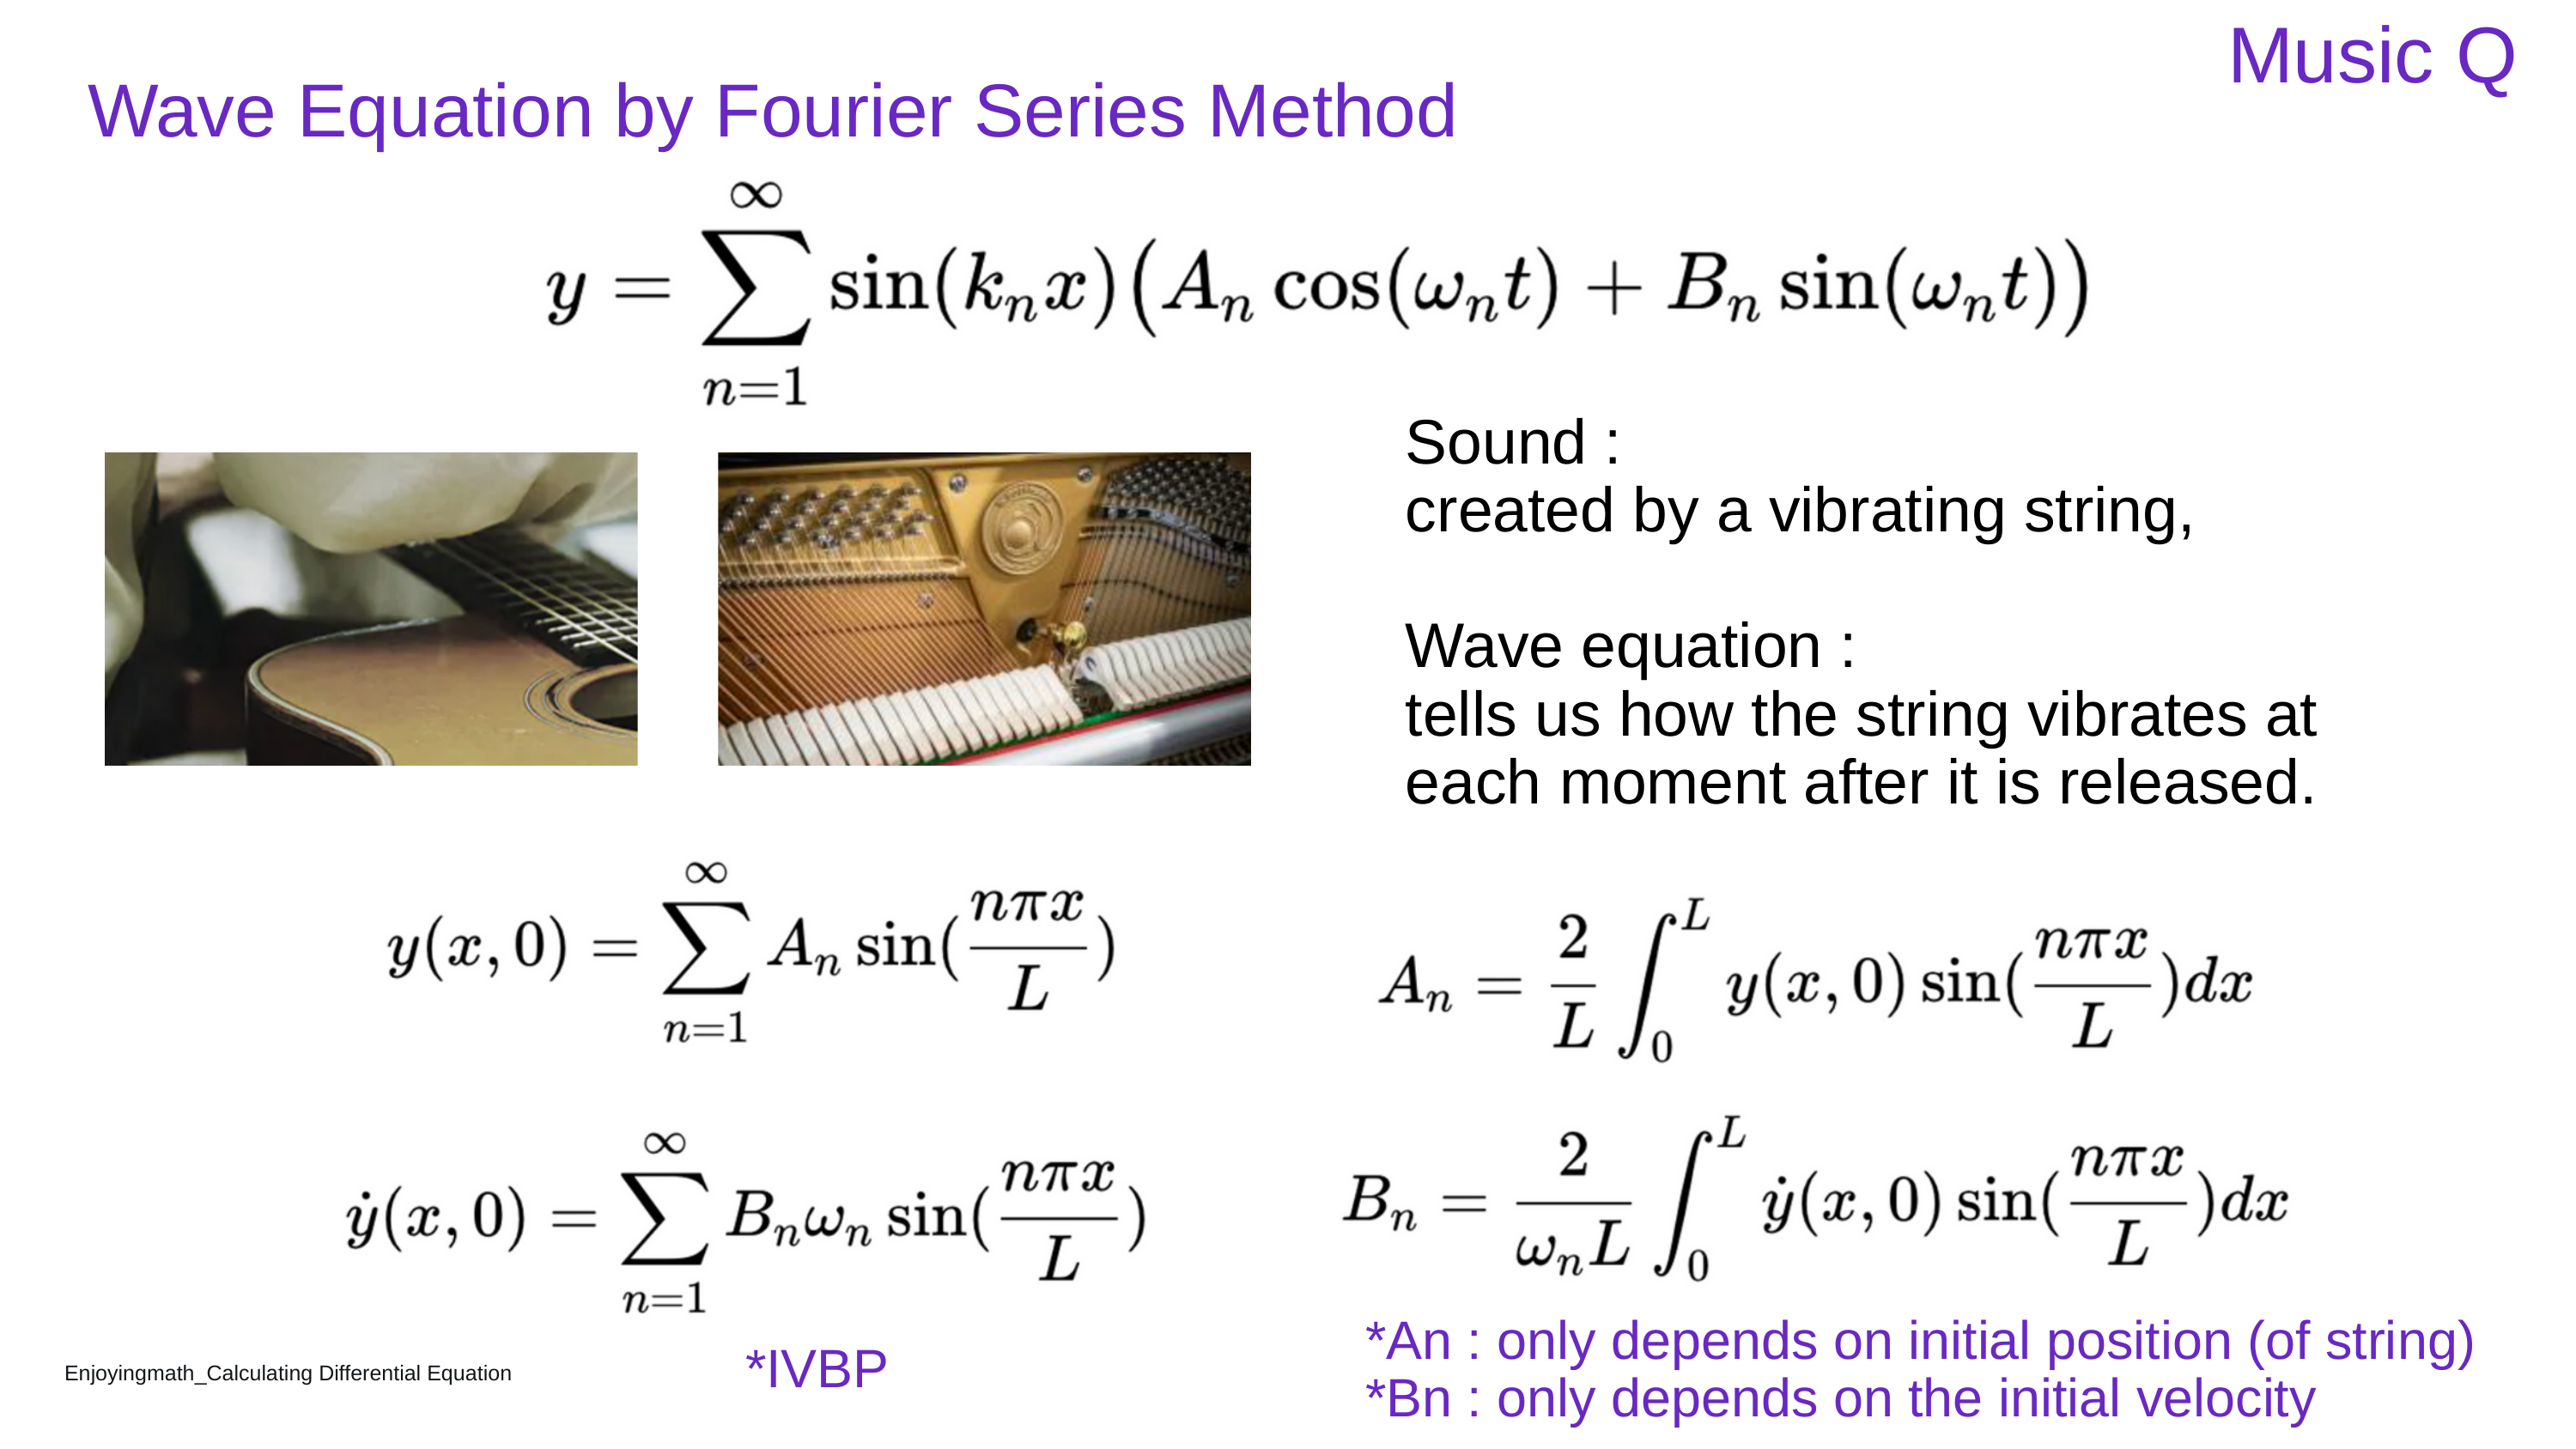

Music Q
Wave Equation by Fourier Series Method

Sound :
created by a vibrating string,

Wave equation :
tells us how the string vibrates at each moment after it is released.

*An : only depends on initial position (of string)
*Bn : only depends on the initial velocity
*IVBP
Enjoyingmath_Calculating Differential Equation